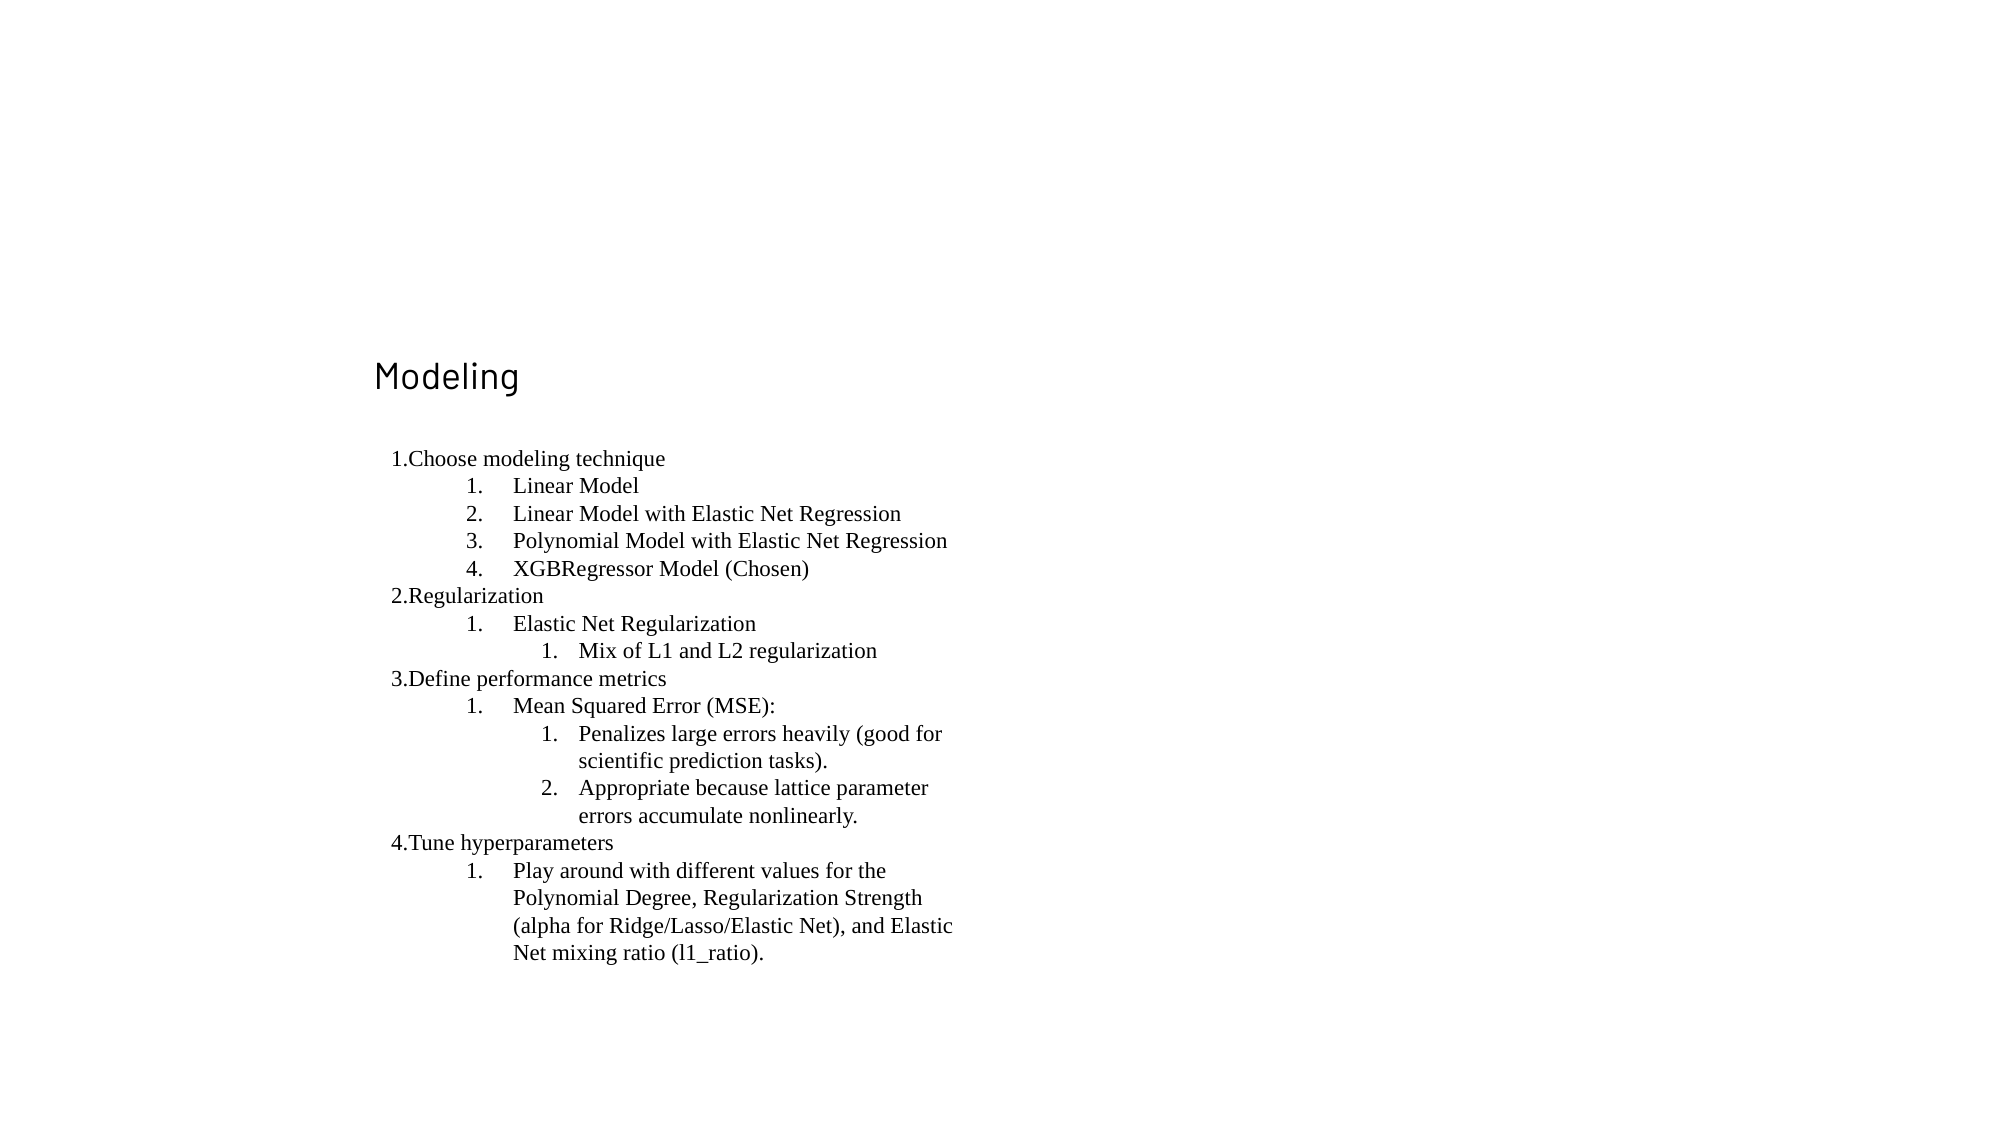

Modeling
Choose modeling technique
Linear Model
Linear Model with Elastic Net Regression
Polynomial Model with Elastic Net Regression
XGBRegressor Model (Chosen)
Regularization
Elastic Net Regularization
Mix of L1 and L2 regularization
Define performance metrics
Mean Squared Error (MSE):
Penalizes large errors heavily (good for scientific prediction tasks).
Appropriate because lattice parameter errors accumulate nonlinearly.
Tune hyperparameters
Play around with different values for the Polynomial Degree, Regularization Strength (alpha for Ridge/Lasso/Elastic Net), and Elastic Net mixing ratio (l1_ratio).